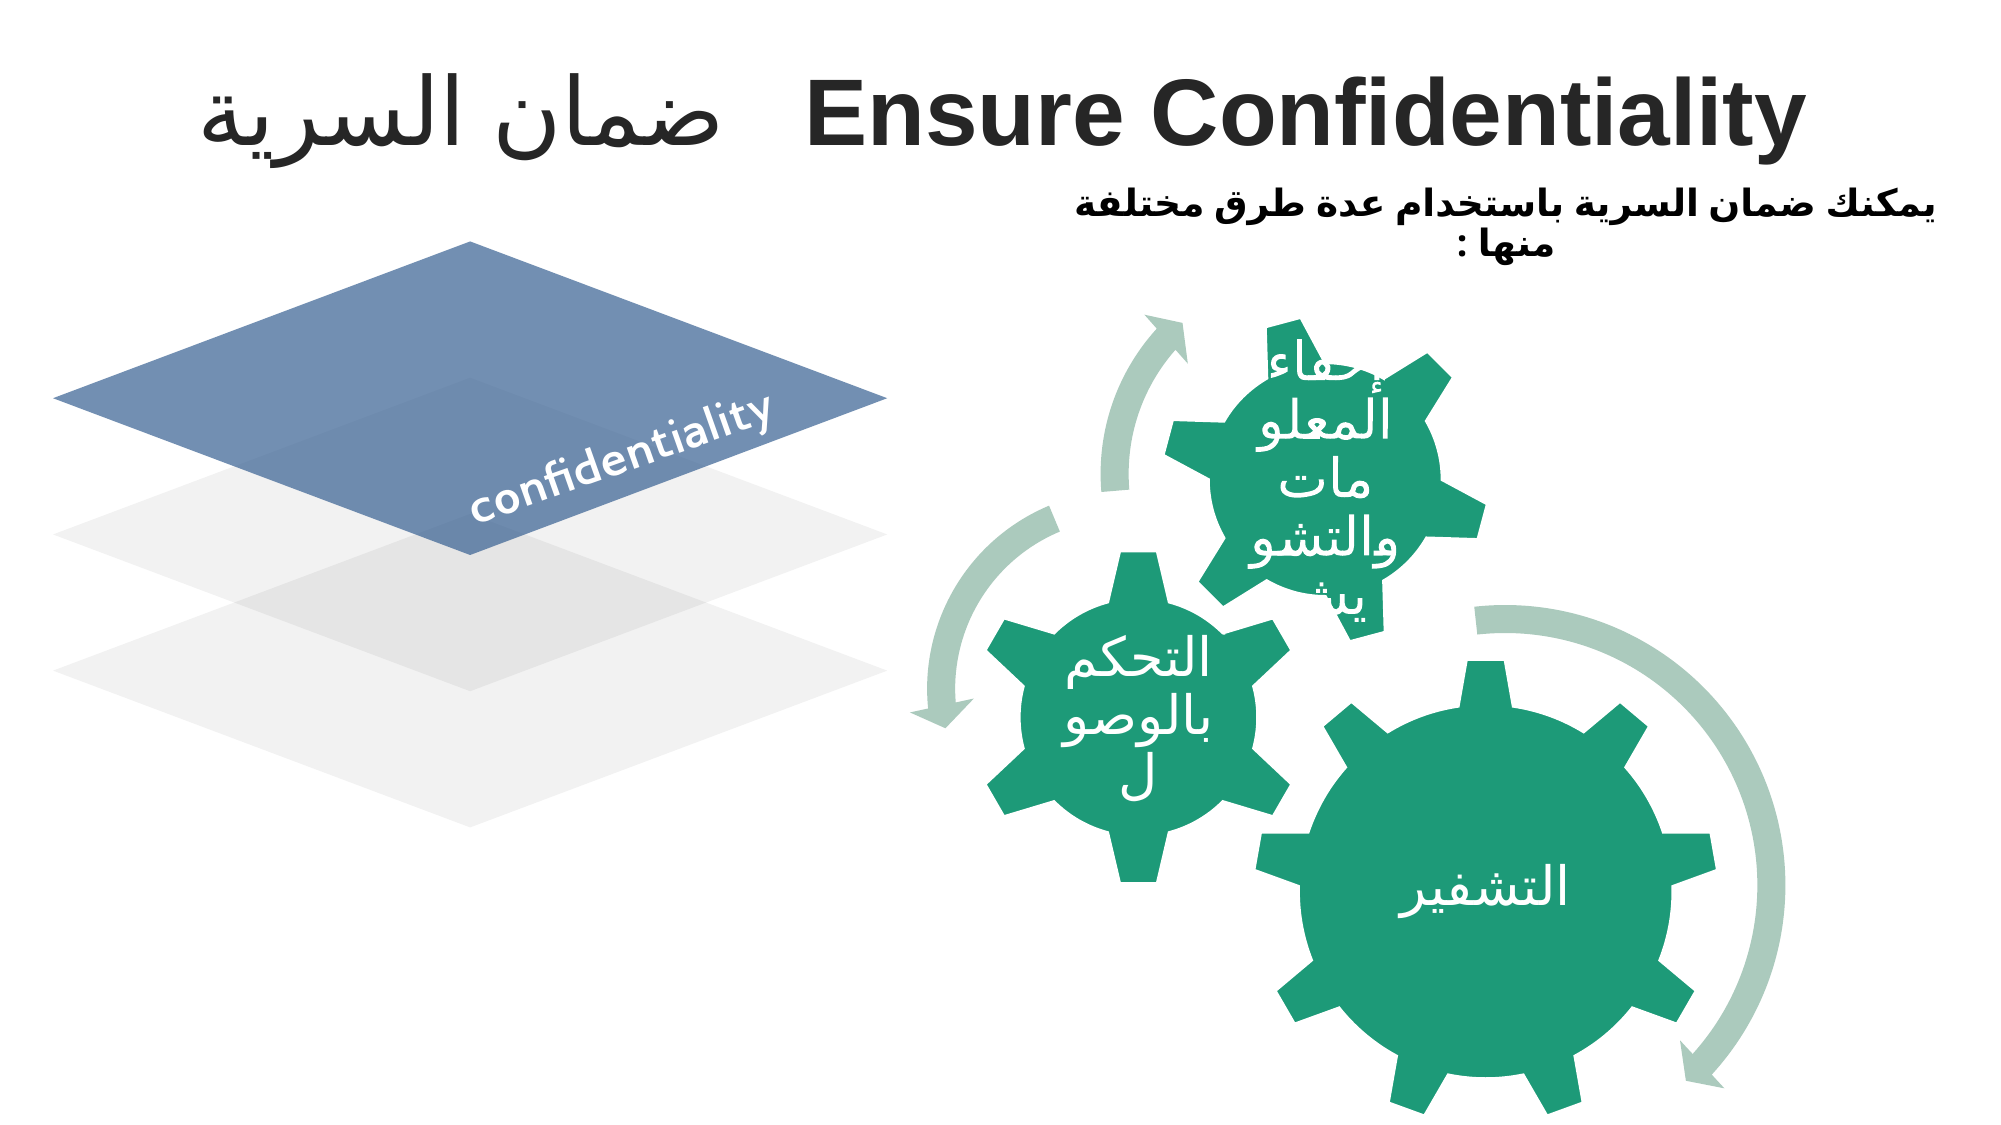

Ensure Confidentiality   ضمان السرية

يمكنك ضمان السرية باستخدام عدة طرق مختلفة منها :

confidentiality

التشفير
التحكم بالوصول
إخفاء المعلومات والتشويش